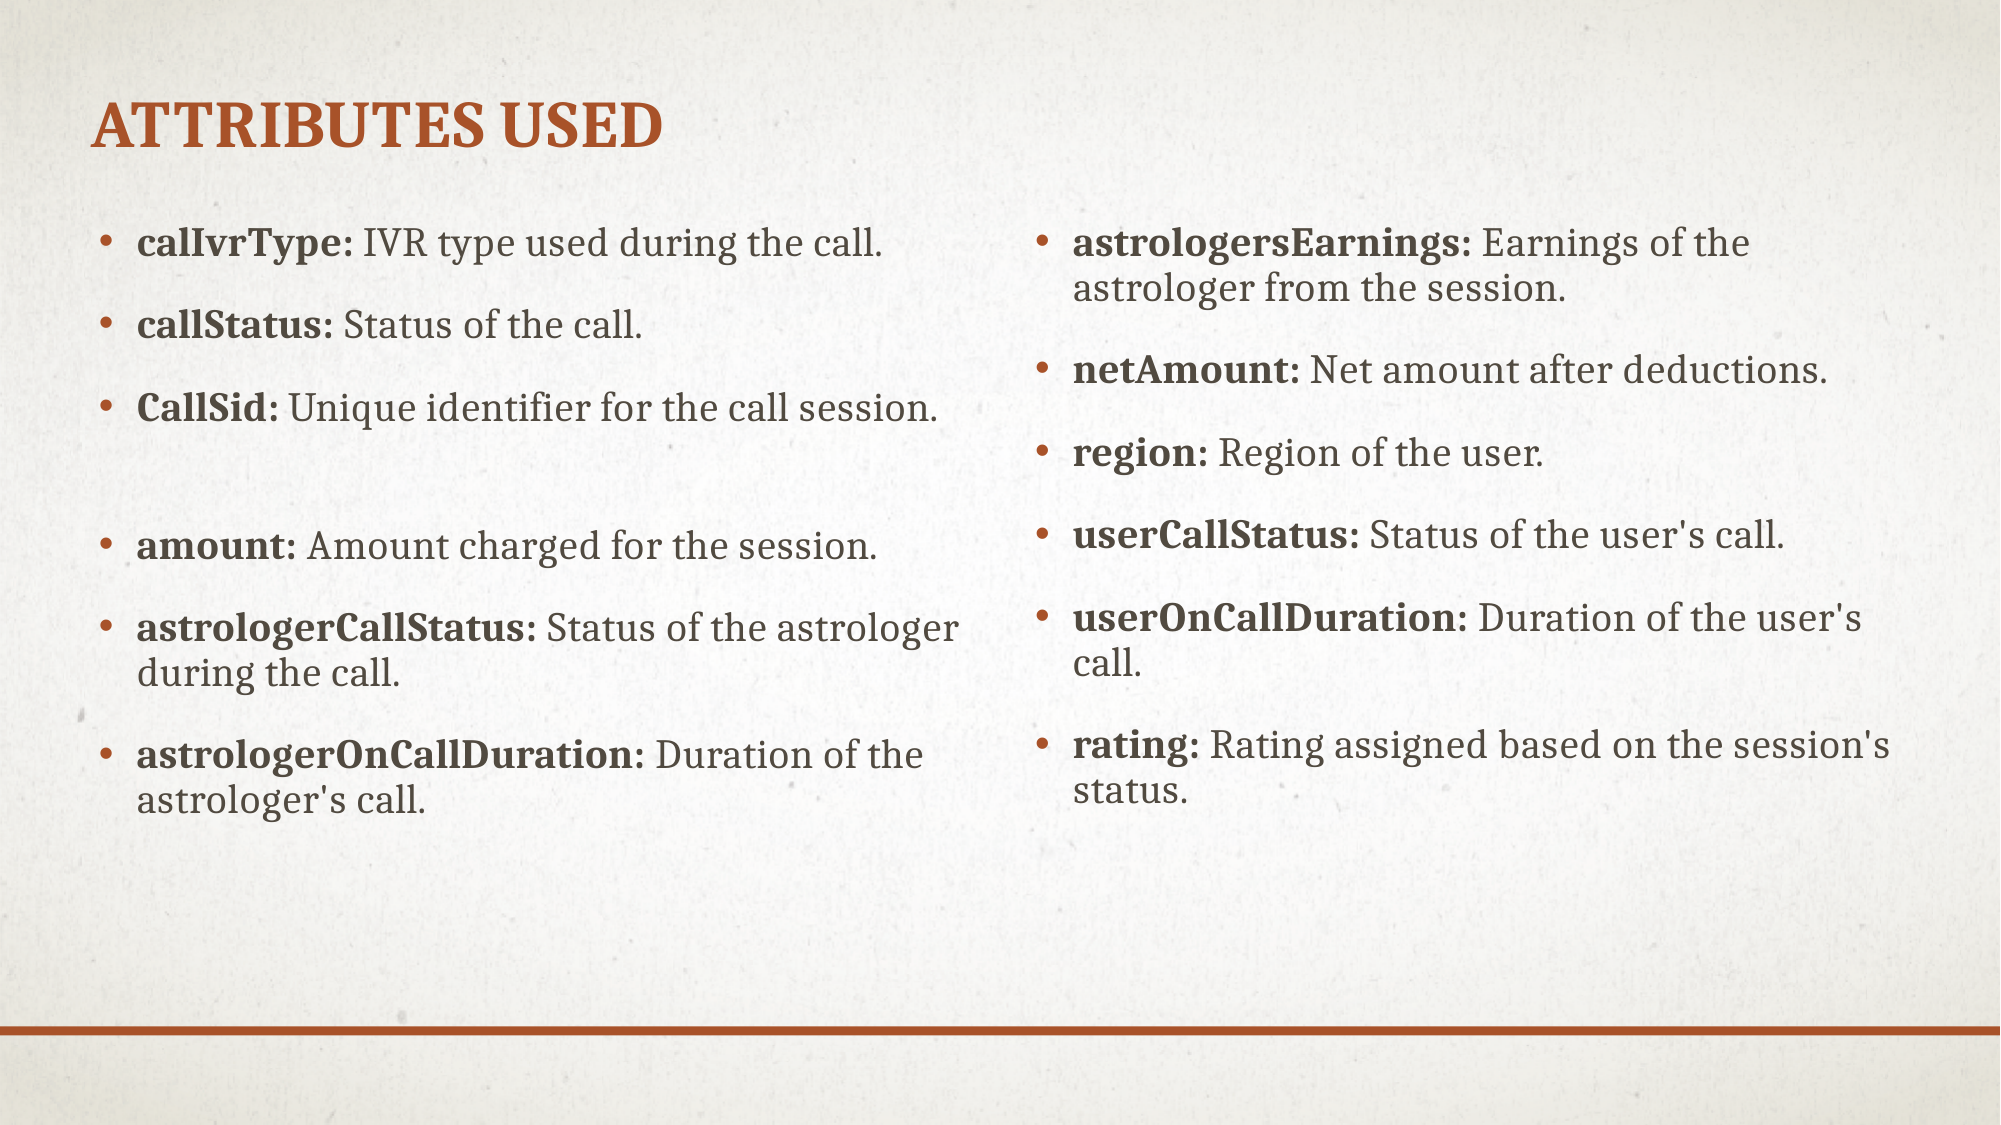

# ATTRIBUTES USED
calIvrType: IVR type used during the call.
callStatus: Status of the call.
CallSid: Unique identifier for the call session.
amount: Amount charged for the session.
astrologerCallStatus: Status of the astrologer during the call.
astrologerOnCallDuration: Duration of the astrologer's call.

astrologersEarnings: Earnings of the astrologer from the session.
netAmount: Net amount after deductions.
region: Region of the user.
userCallStatus: Status of the user's call.
userOnCallDuration: Duration of the user's call.
rating: Rating assigned based on the session's status.